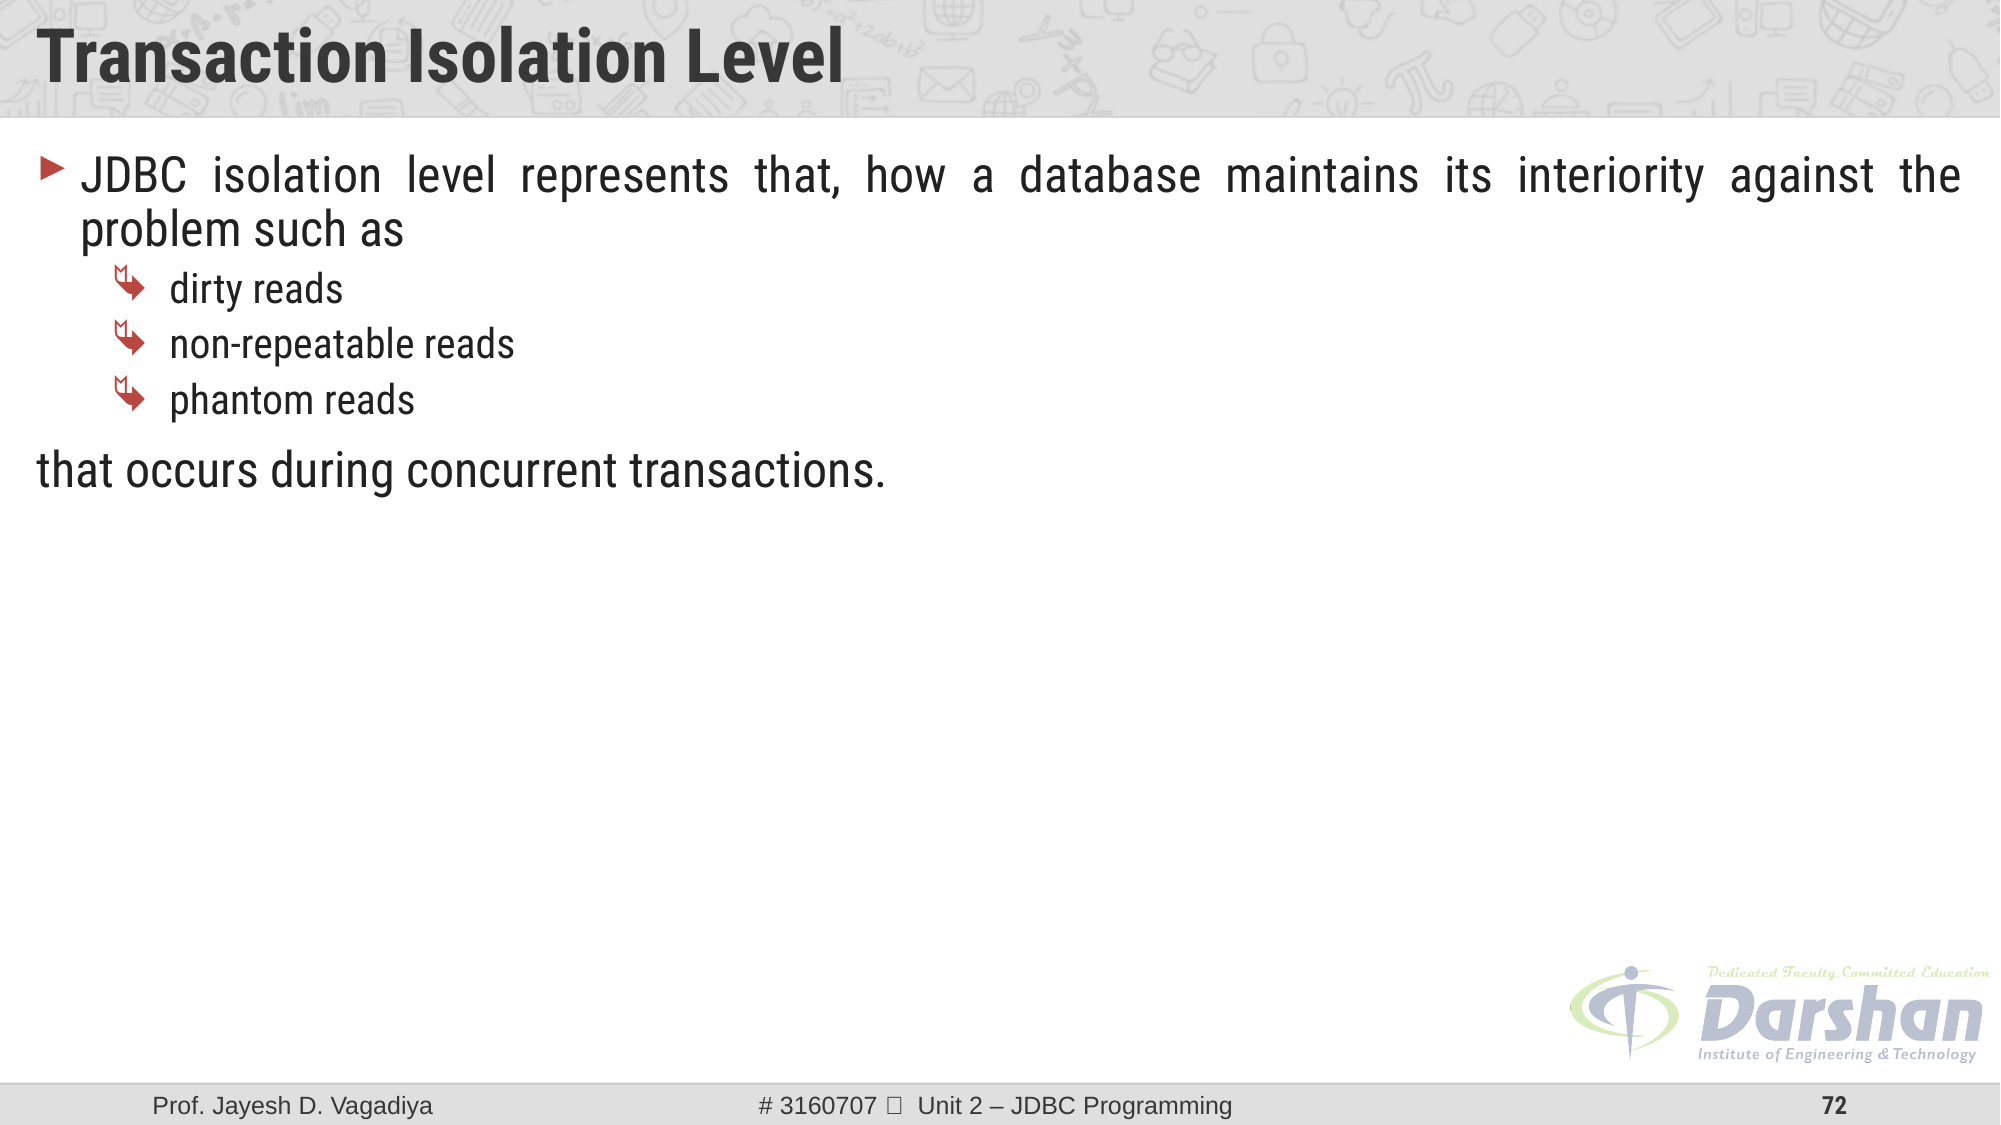

# Transaction Isolation Level
JDBC isolation level represents that, how a database maintains its interiority against the problem such as
dirty reads
non-repeatable reads
phantom reads
that occurs during concurrent transactions.